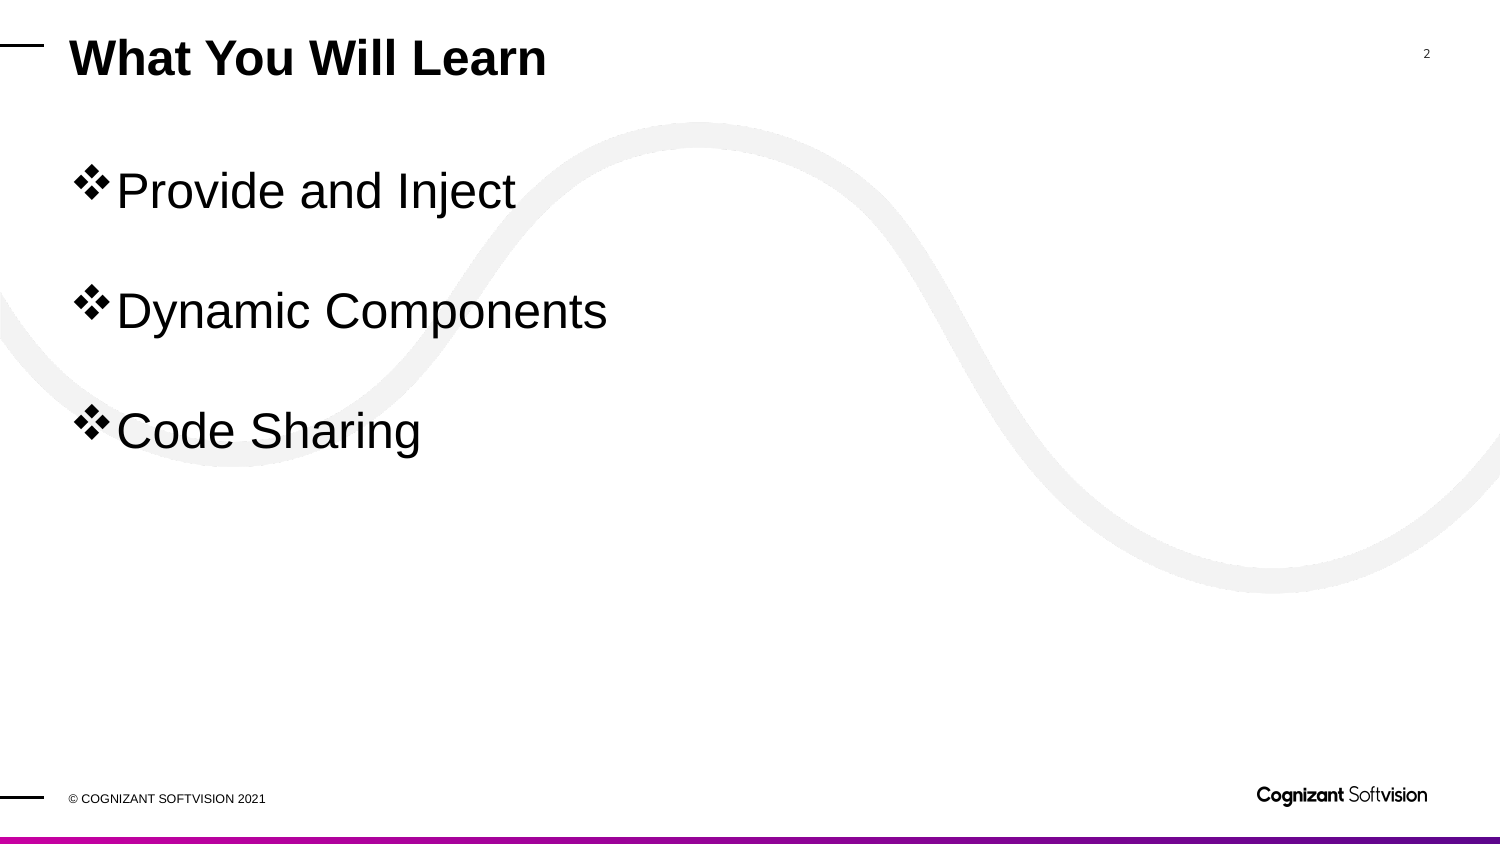

# What You Will Learn

Provide and Inject
Dynamic Components
Code Sharing